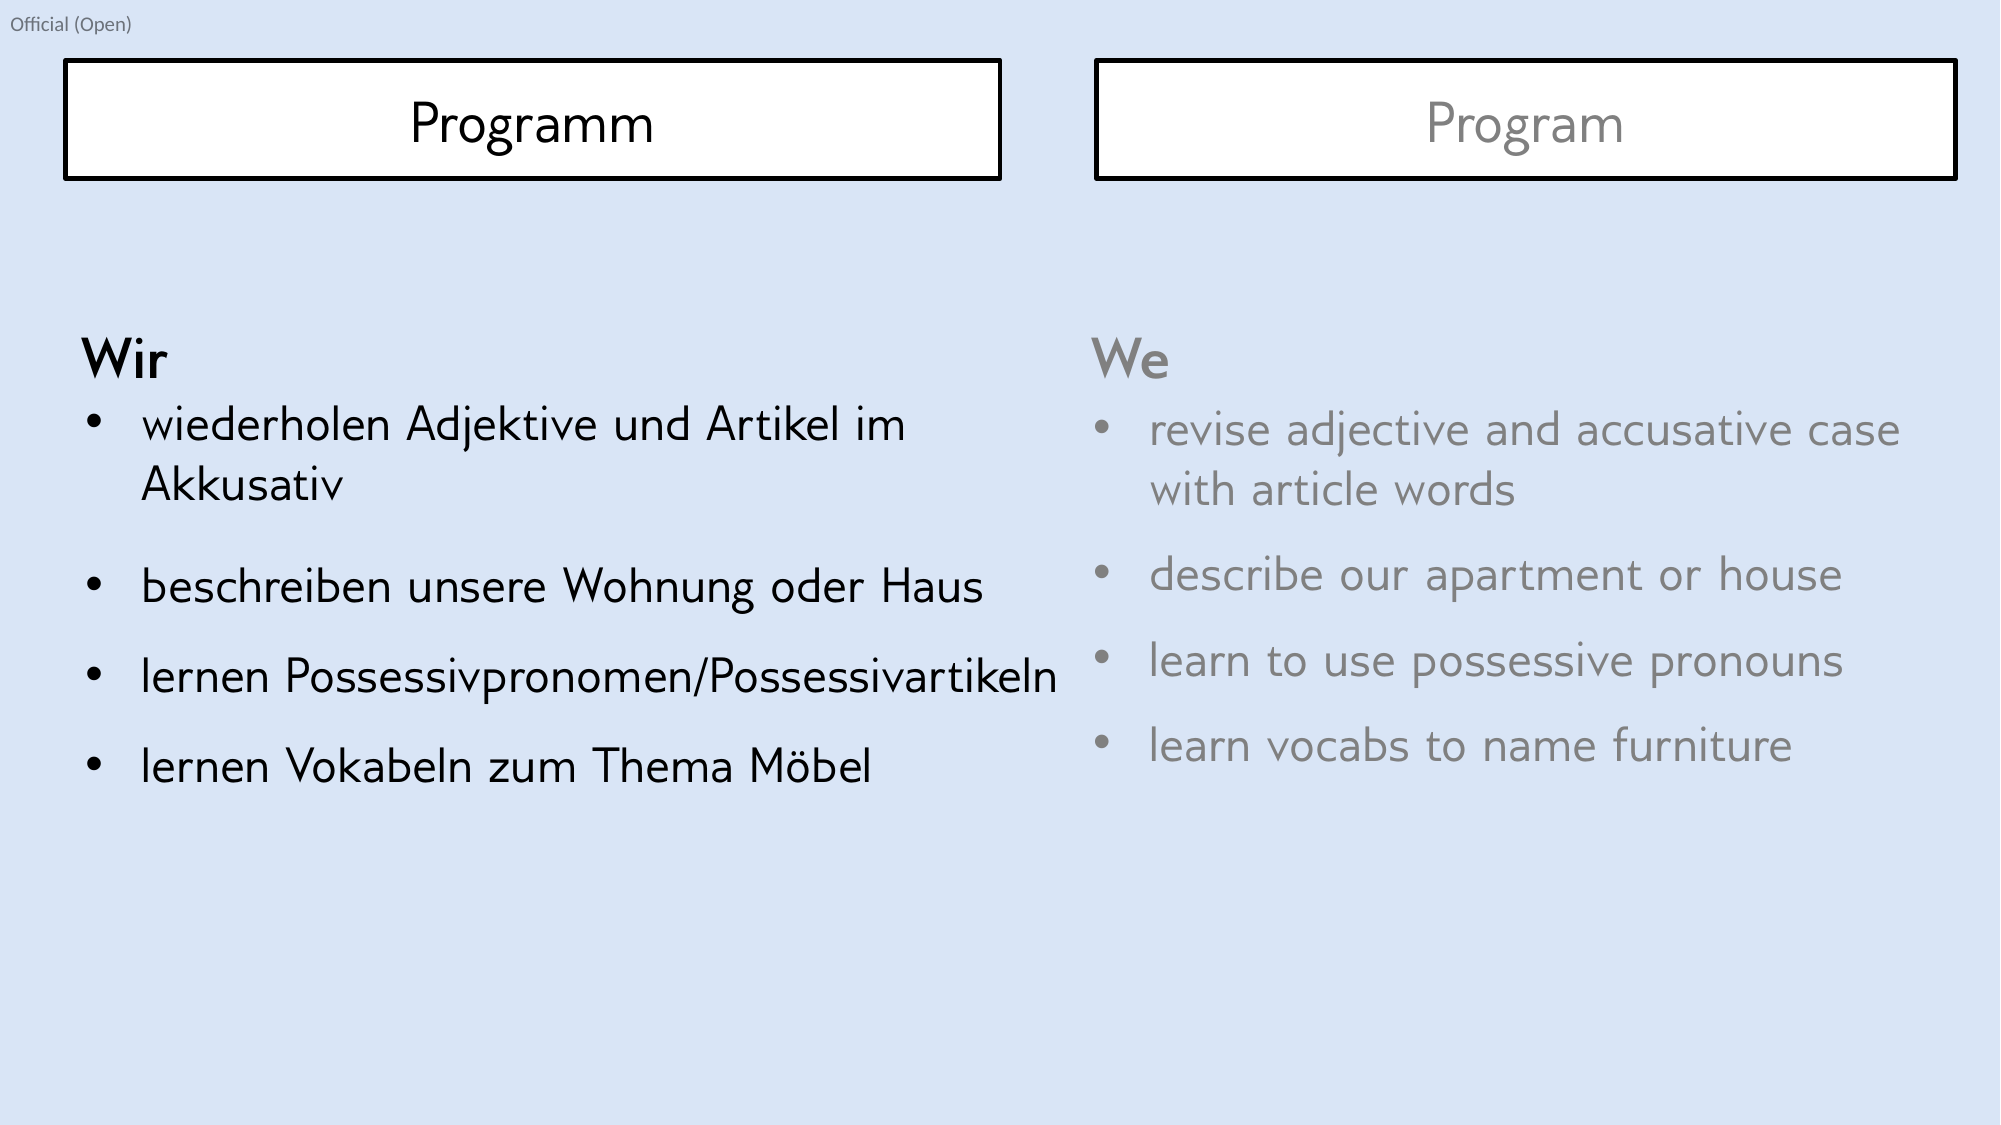

Programm
Program

revise adjective and accusative case with article words
describe our apartment or house
learn to use possessive pronouns
learn vocabs to name furniture
Wir
We
wiederholen Adjektive und Artikel im Akkusativ
beschreiben unsere Wohnung oder Haus
lernen Possessivpronomen/Possessivartikeln
lernen Vokabeln zum Thema Möbel